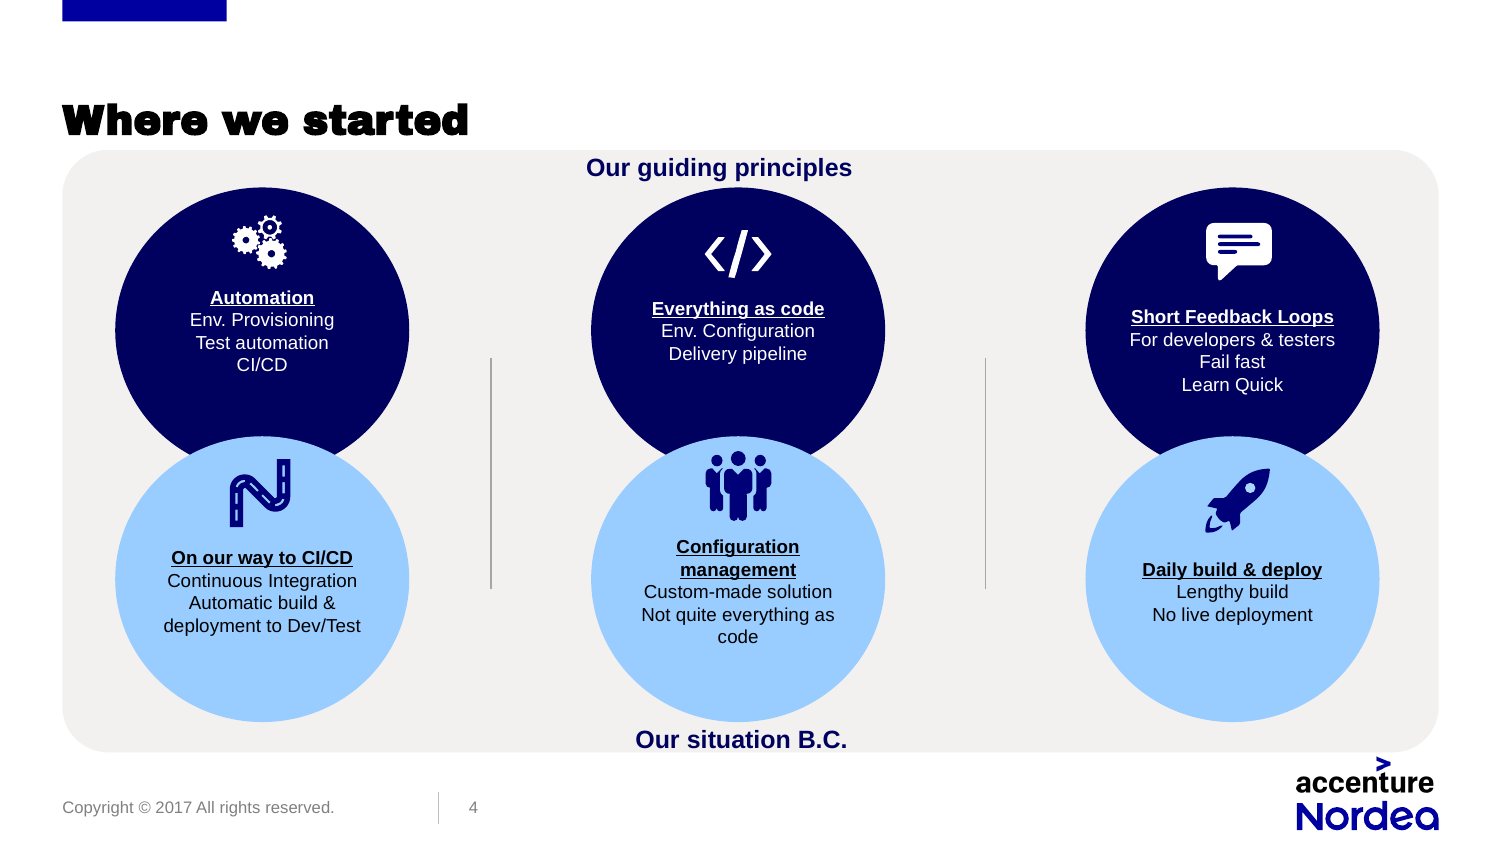

# Where we started
Our guiding principles

Automation
Env. Provisioning
Test automation
CI/CD
Everything as code
Env. Configuration
Delivery pipeline
Short Feedback Loops
For developers & testers Fail fast
Learn Quick

On our way to CI/CD
Continuous Integration
Automatic build & deployment to Dev/Test
Configuration management
Custom-made solution
Not quite everything as code
Daily build & deploy
Lengthy build
No live deployment

Our situation B.C.